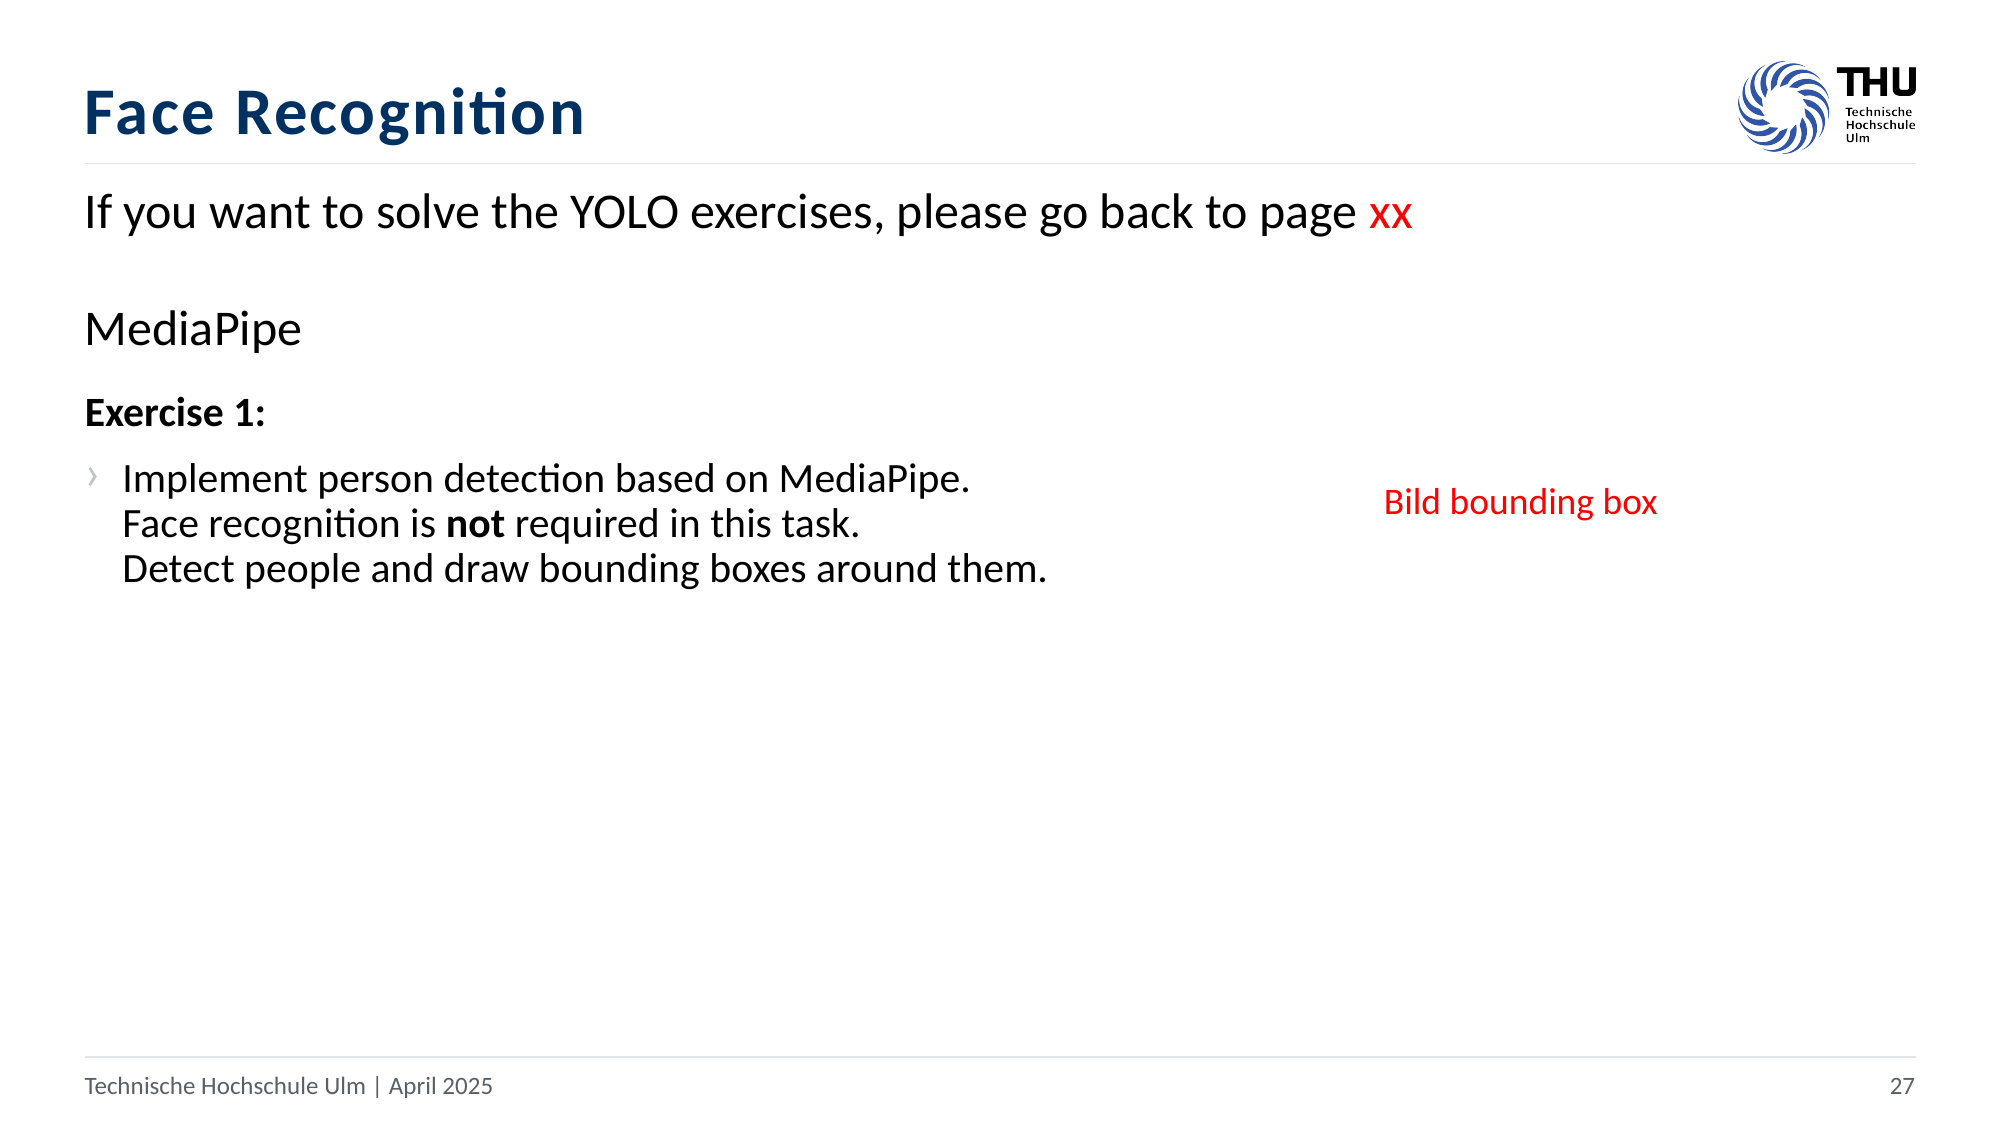

# Face Recognition
If you want to solve the YOLO exercises, please go back to page xx
MediaPipe
Exercise 1:
Implement person detection based on MediaPipe.
Face recognition is not required in this task.
Detect people and draw bounding boxes around them.

Bild bounding box
Technische Hochschule Ulm | April 2025